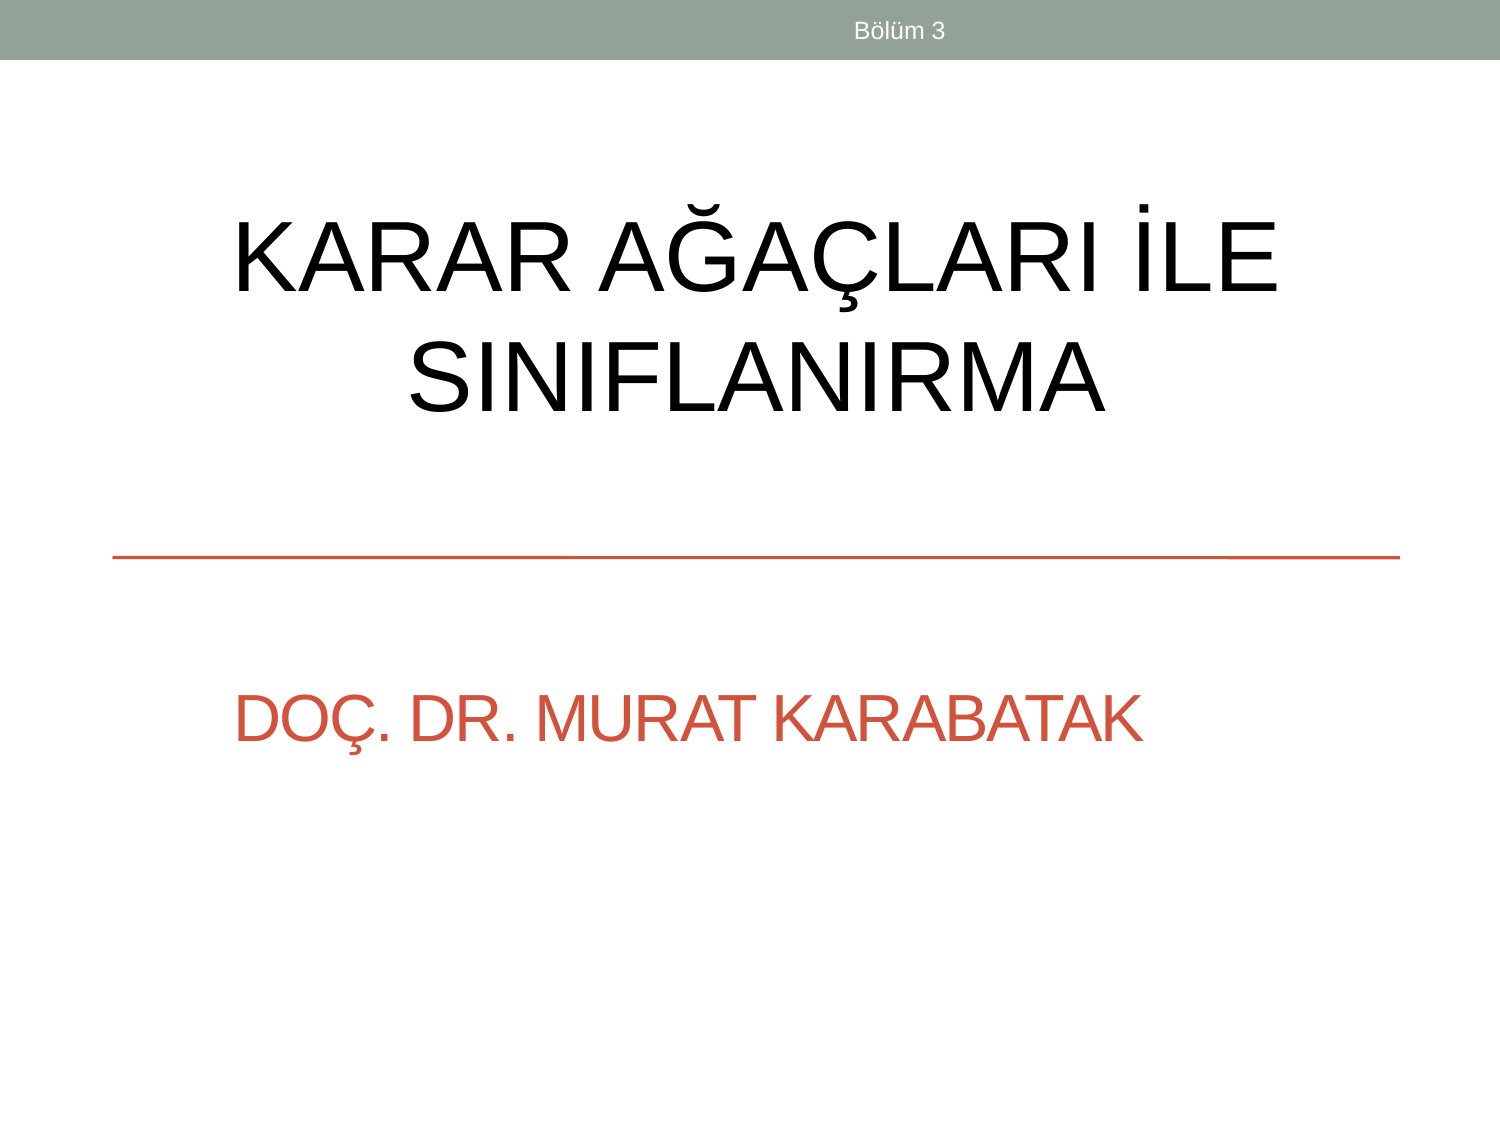

Bölüm 3
KARAR AĞAÇLARI İLE SINIFLANIRMA
# Doç. Dr. Murat KARABATAK